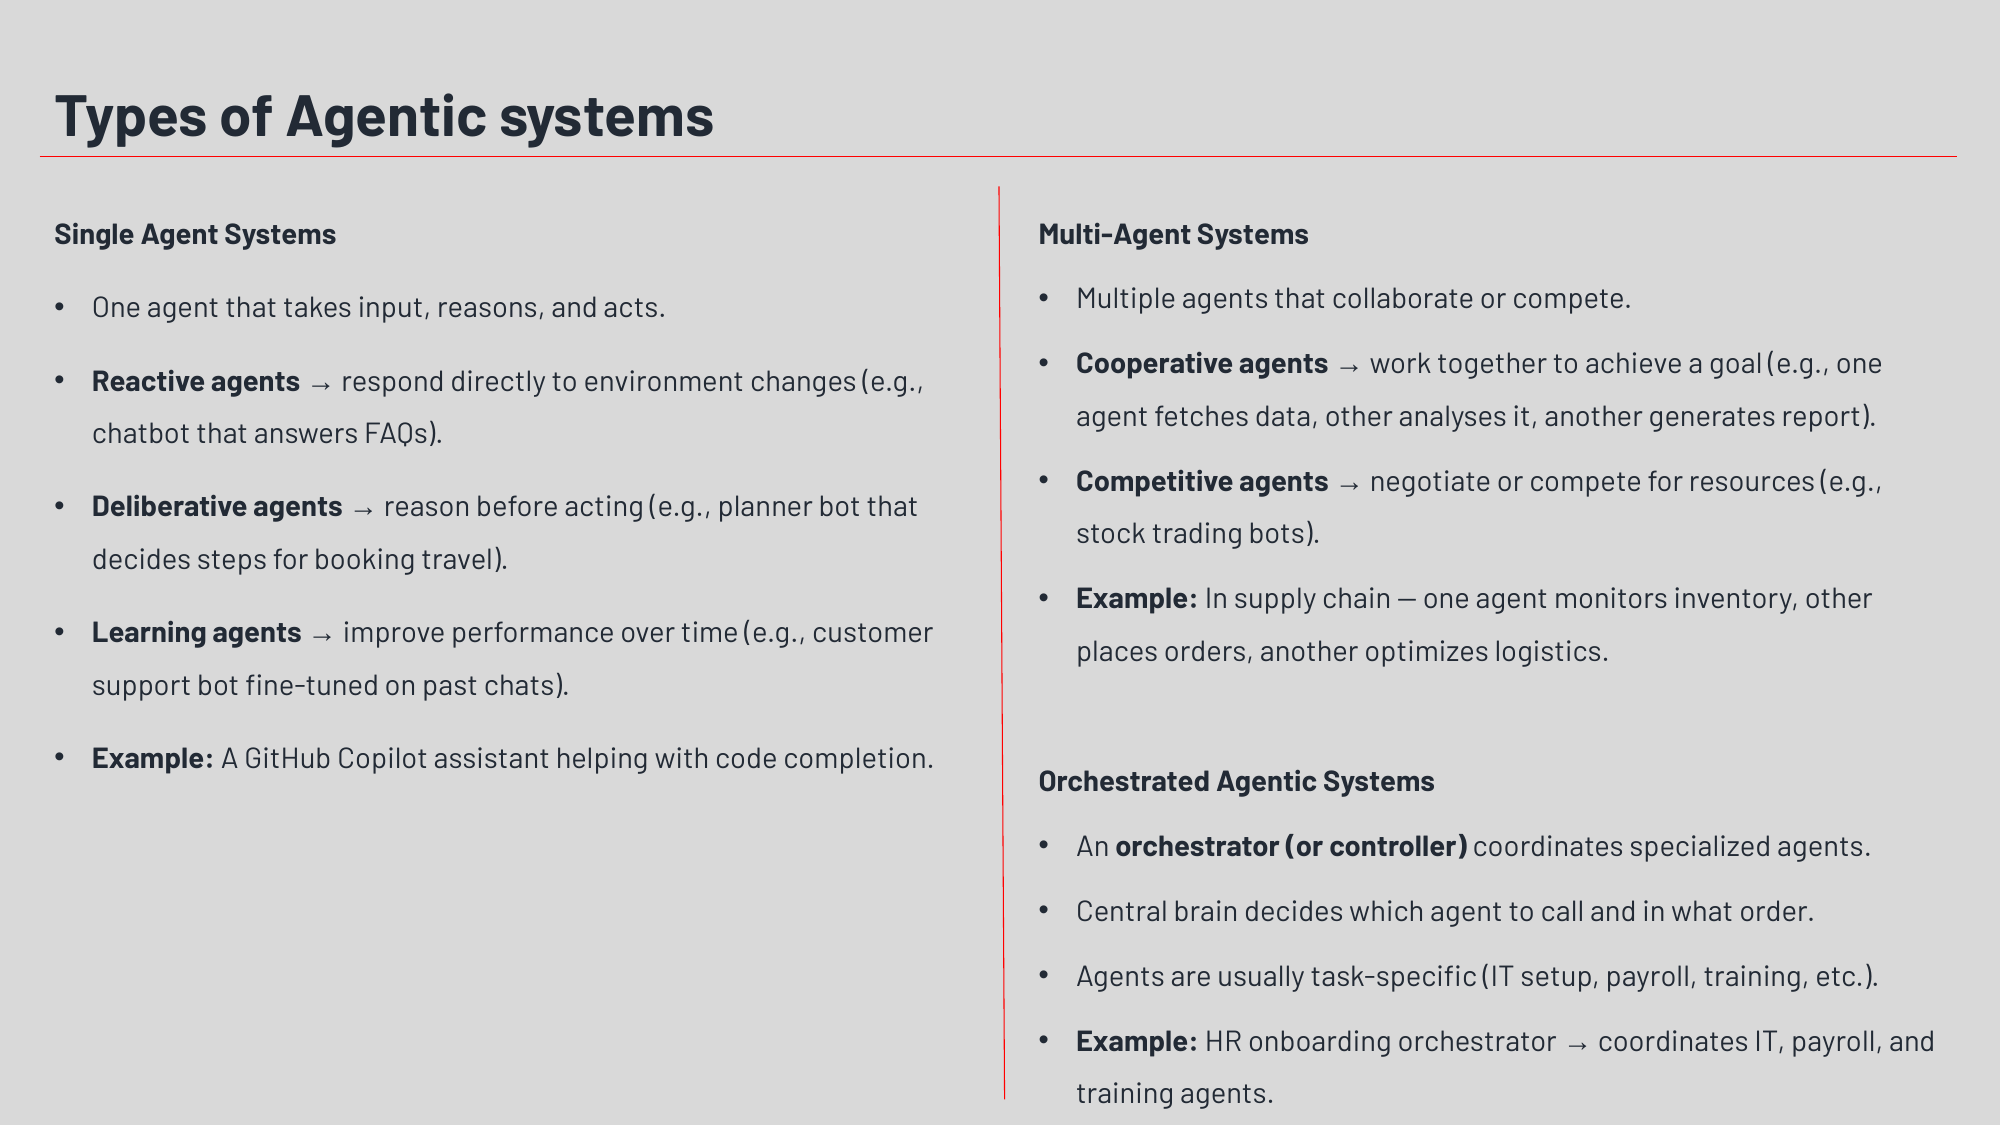

Types of Agentic systems
Multi-Agent Systems
Multiple agents that collaborate or compete.
Cooperative agents → work together to achieve a goal (e.g., one agent fetches data, other analyses it, another generates report).
Competitive agents → negotiate or compete for resources (e.g., stock trading bots).
Example: In supply chain — one agent monitors inventory, other places orders, another optimizes logistics.

Orchestrated Agentic Systems
An orchestrator (or controller) coordinates specialized agents.
Central brain decides which agent to call and in what order.
Agents are usually task-specific (IT setup, payroll, training, etc.).
Example: HR onboarding orchestrator → coordinates IT, payroll, and training agents.

Single Agent Systems
One agent that takes input, reasons, and acts.
Reactive agents → respond directly to environment changes (e.g., chatbot that answers FAQs).
Deliberative agents → reason before acting (e.g., planner bot that decides steps for booking travel).
Learning agents → improve performance over time (e.g., customer support bot fine-tuned on past chats).
Example: A GitHub Copilot assistant helping with code completion.